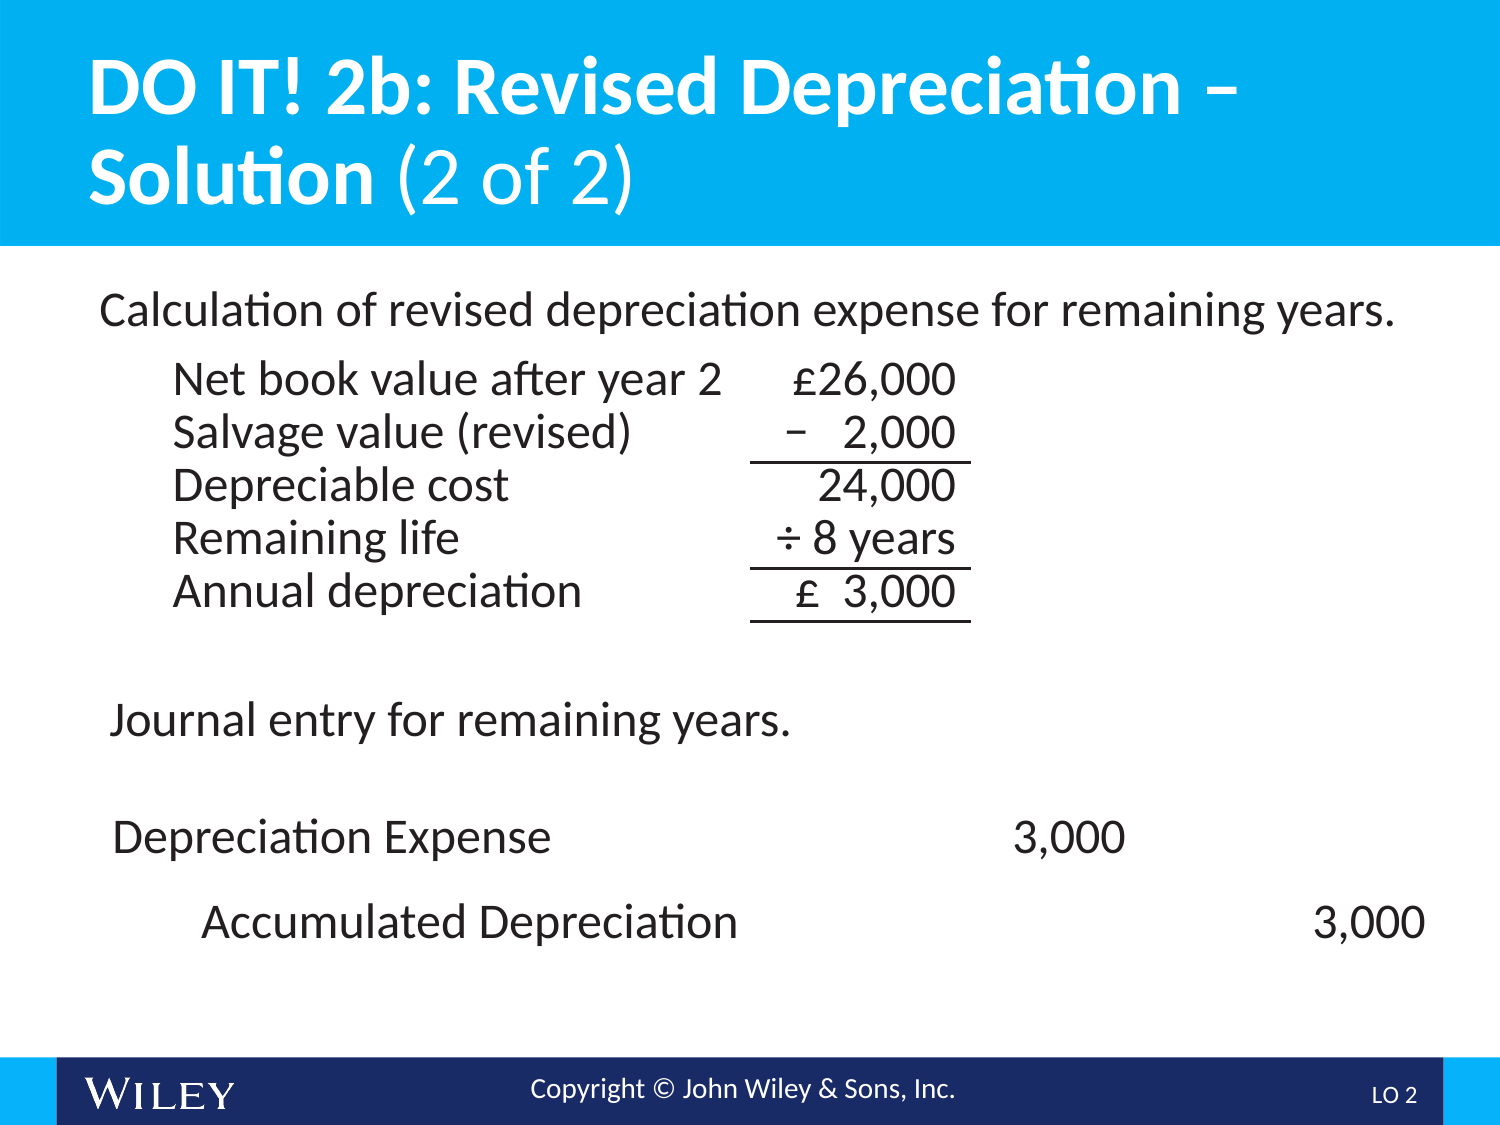

# DO IT! 2b: Revised Depreciation – Solution (2 of 2)
Calculation of revised depreciation expense for remaining years.
| Net book value after year 2 | £26,000 |
| --- | --- |
| Salvage value (revised) | − 2,000 |
| Depreciable cost | 24,000 |
| Remaining life | ÷ 8 years |
| Annual depreciation | £ 3,000 |
Journal entry for remaining years.
Depreciation Expense				3,000
Accumulated Depreciation				3,000
L O 2